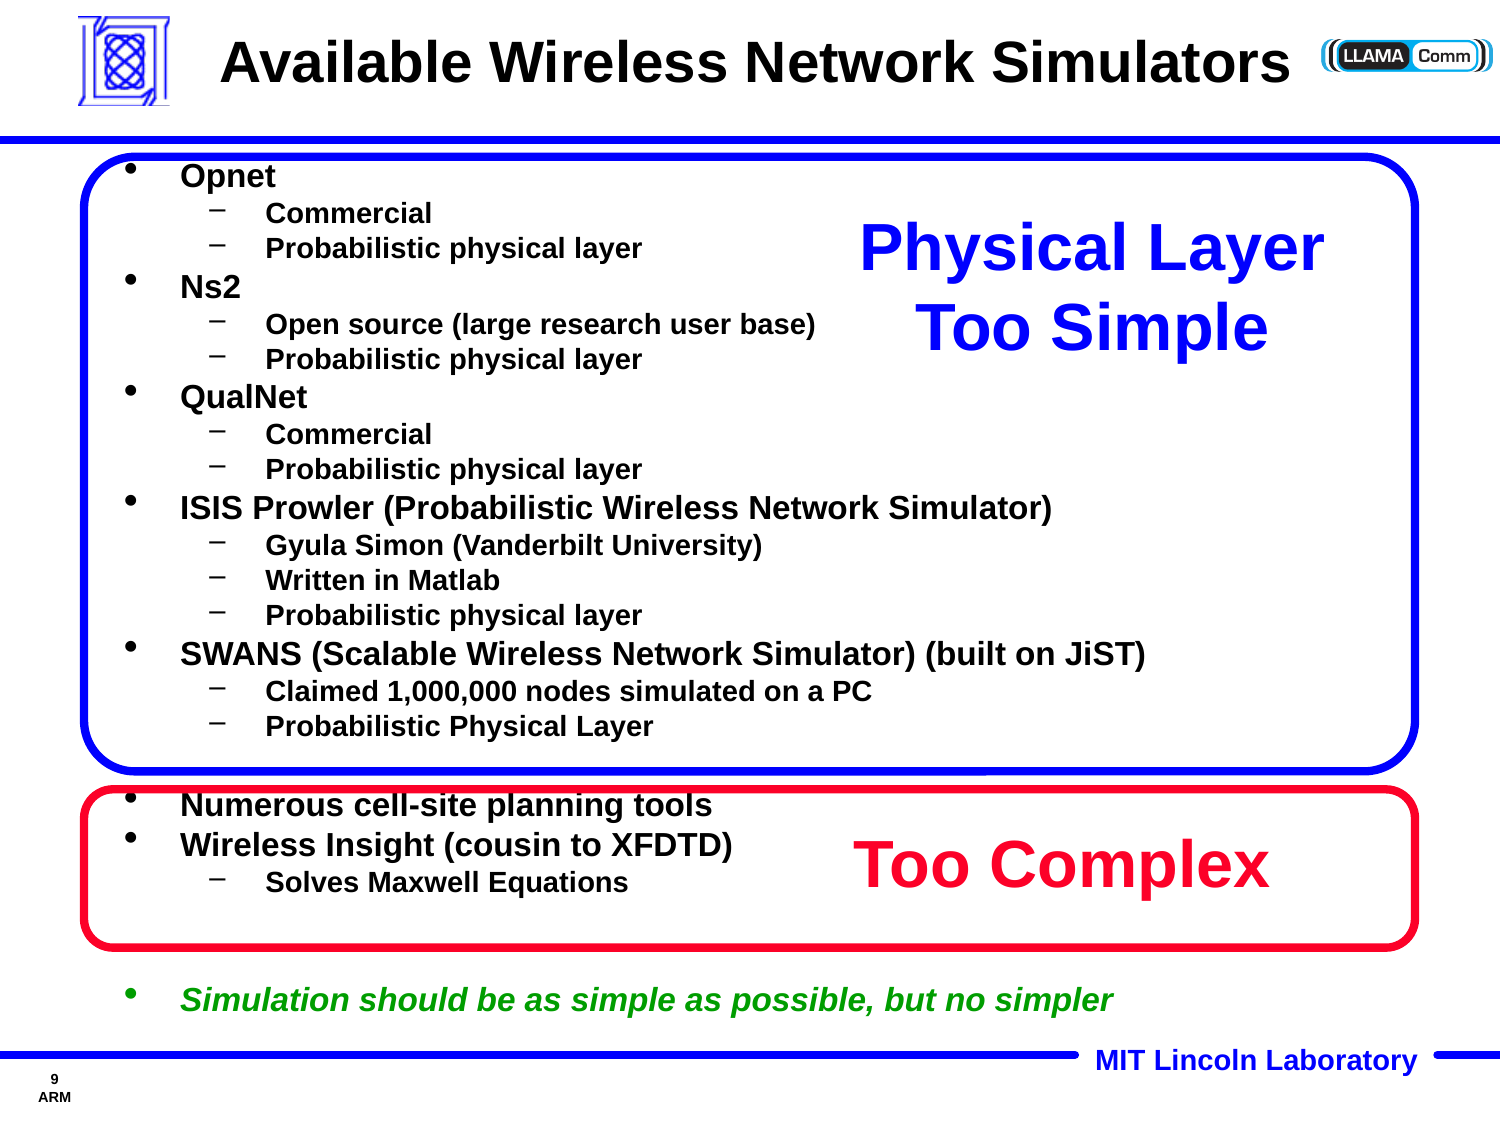

# Available Wireless Network Simulators
Opnet
Commercial
Probabilistic physical layer
Ns2
Open source (large research user base)
Probabilistic physical layer
QualNet
Commercial
Probabilistic physical layer
ISIS Prowler (Probabilistic Wireless Network Simulator)
Gyula Simon (Vanderbilt University)
Written in Matlab
Probabilistic physical layer
SWANS (Scalable Wireless Network Simulator) (built on JiST)
Claimed 1,000,000 nodes simulated on a PC
Probabilistic Physical Layer

Numerous cell-site planning tools
Wireless Insight (cousin to XFDTD)
Solves Maxwell Equations

Physical Layer
Too Simple

Too Complex
Simulation should be as simple as possible, but no simpler